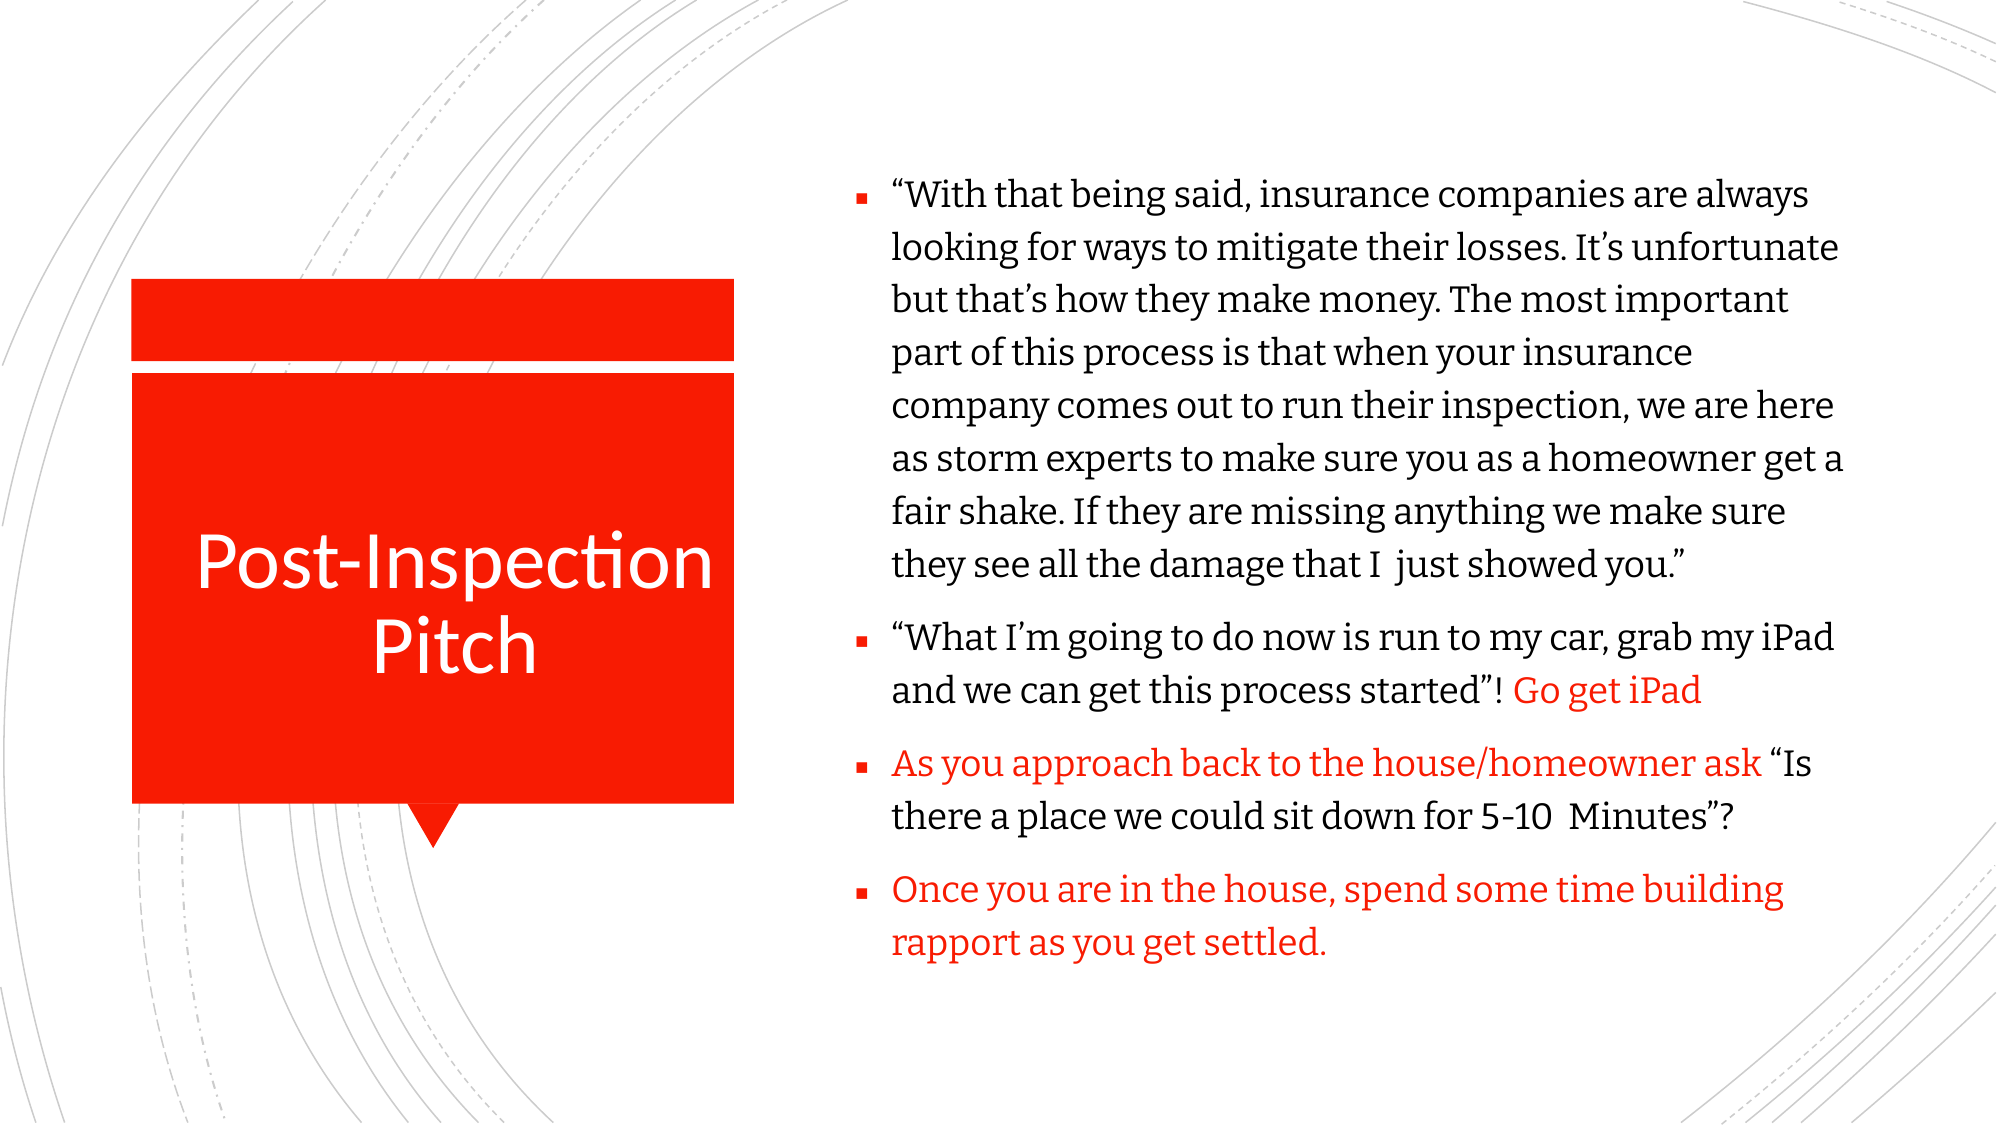

“With that being said, insurance companies are always looking for ways to mitigate their losses. It’s unfortunate but that’s how they make money. The most important part of this process is that when your insurance company comes out to run their inspection, we are here as storm experts to make sure you as a homeowner get a fair shake. If they are missing anything we make sure they see all the damage that I  just showed you.”
“What I’m going to do now is run to my car, grab my iPad and we can get this process started”! Go get iPad
As you approach back to the house/homeowner ask “Is there a place we could sit down for 5-10  Minutes”?
Once you are in the house, spend some time building rapport as you get settled.
# Post-Inspection Pitch